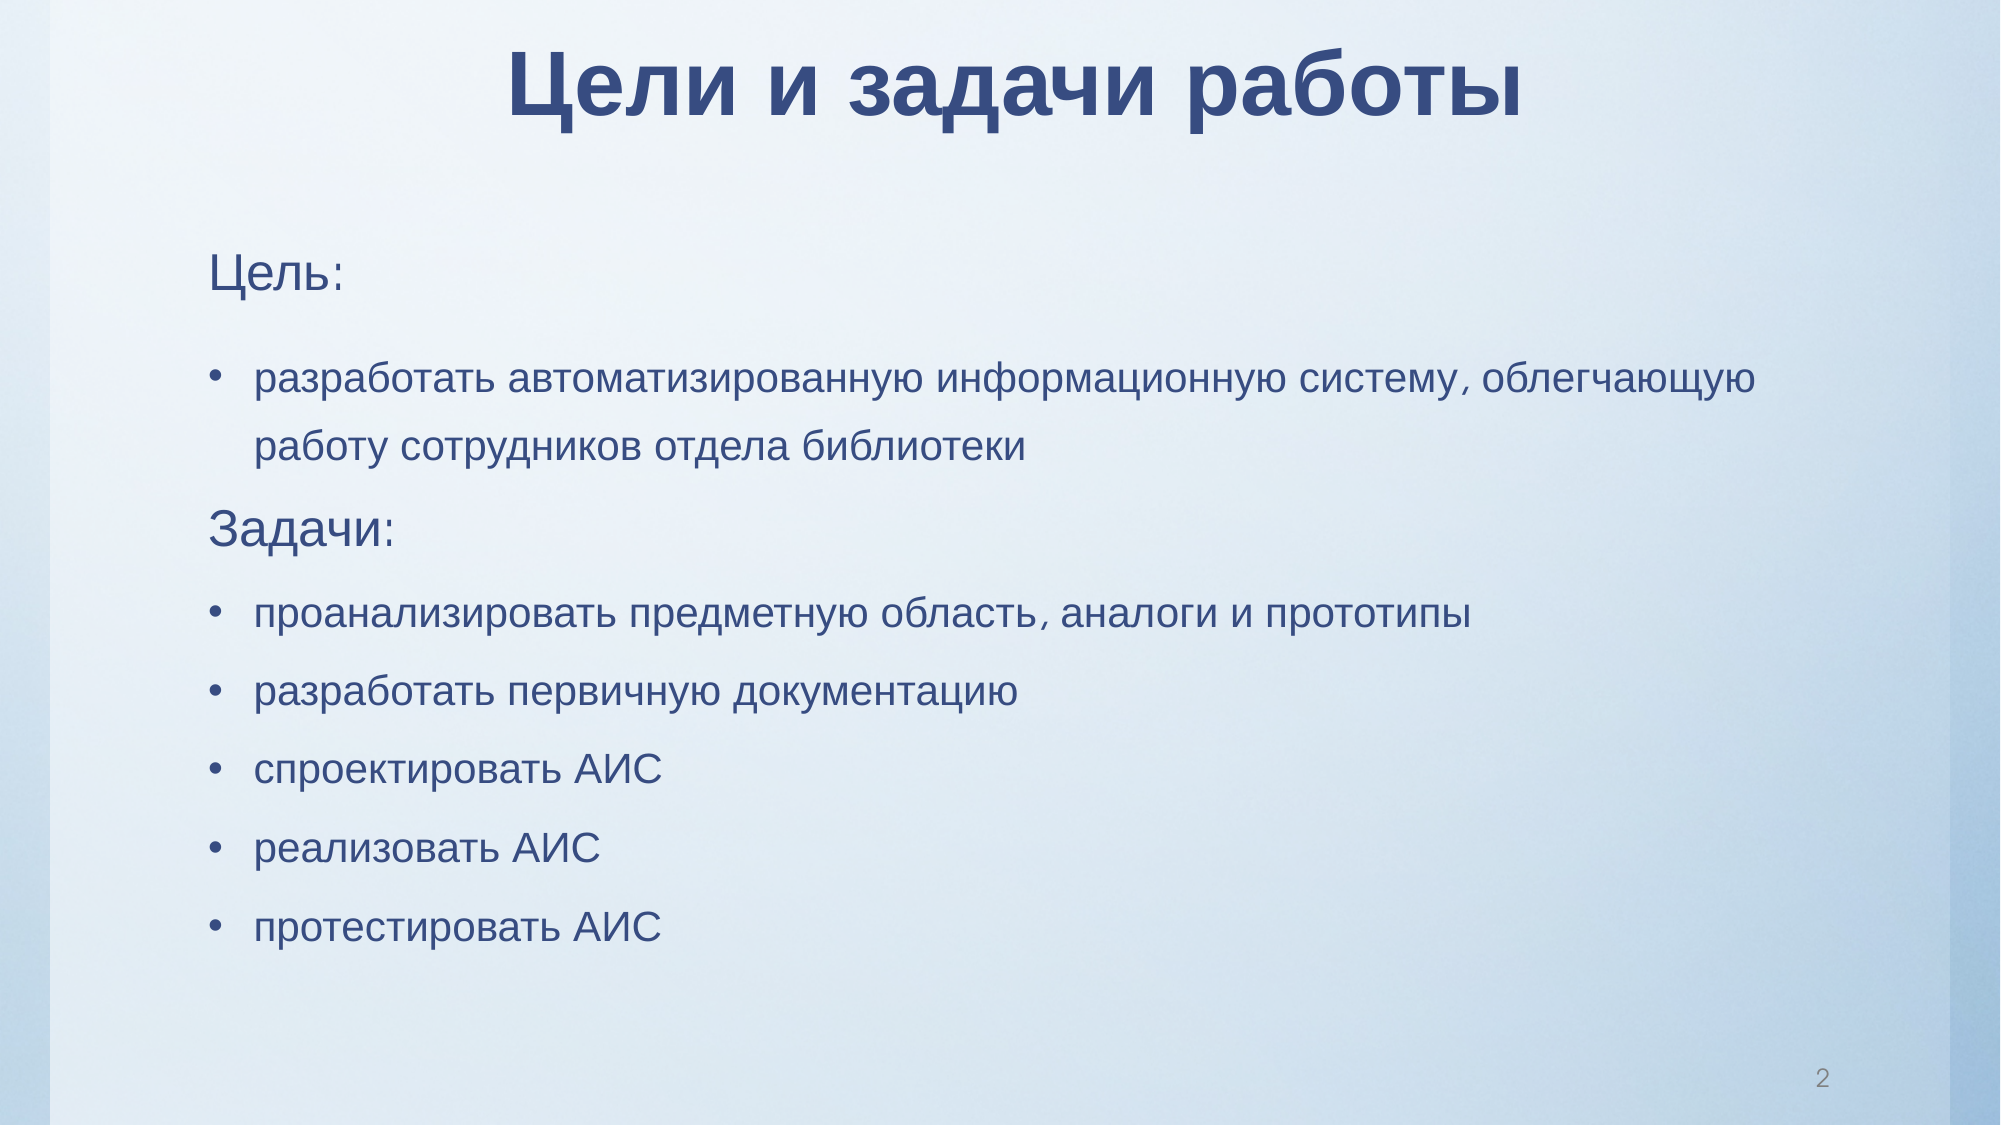

# Цели и задачи работы
Цель:
разработать автоматизированную информационную систему, облегчающую работу сотрудников отдела библиотеки
Задачи:
проанализировать предметную область, аналоги и прототипы
разработать первичную документацию
спроектировать АИС
реализовать АИС
протестировать АИС
2